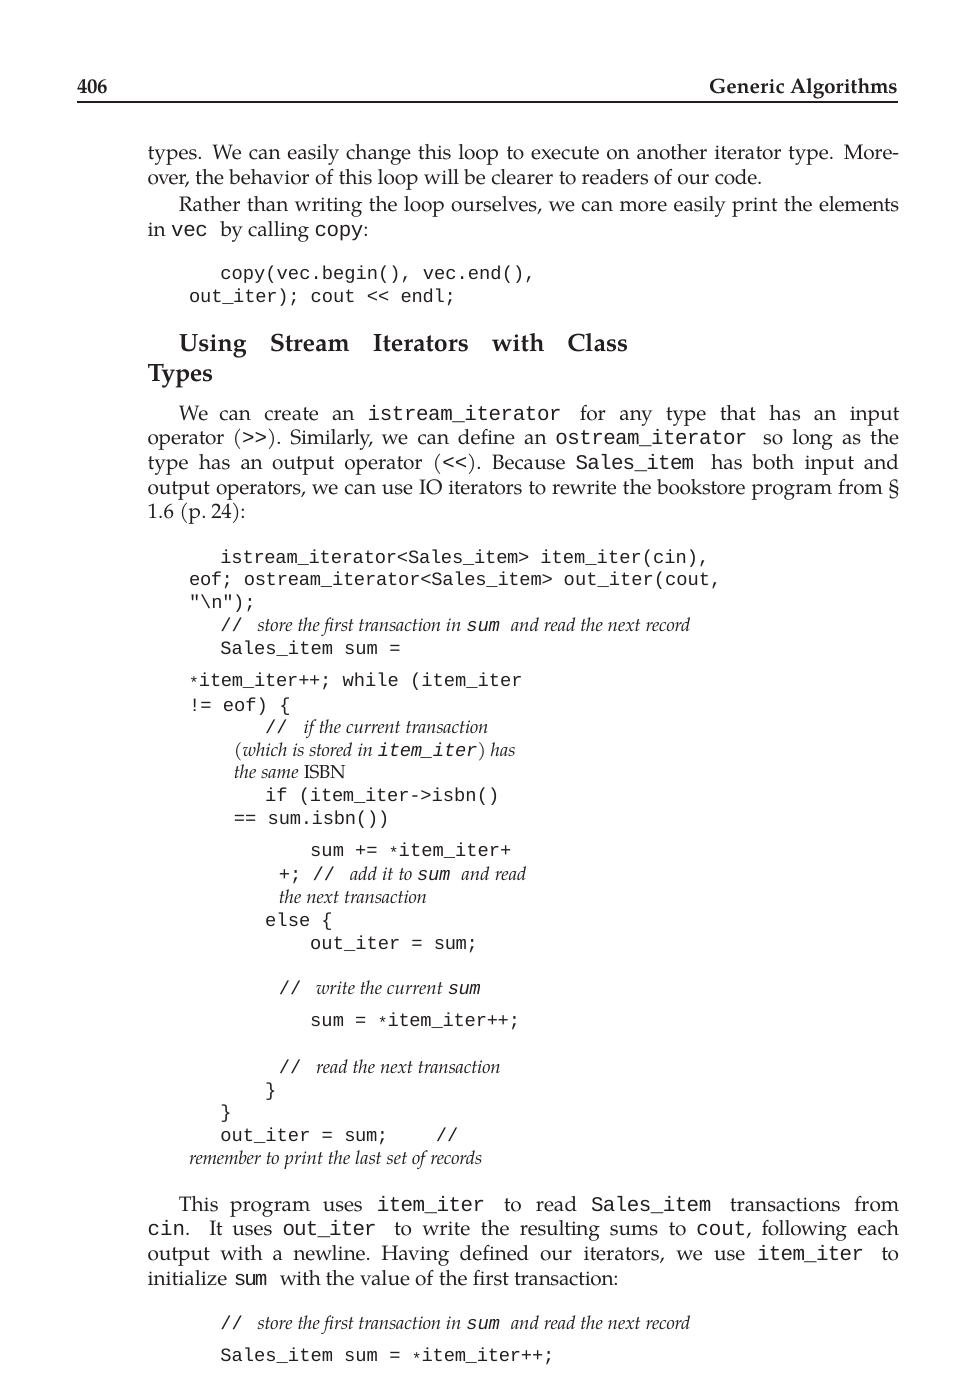

406
Generic Algorithms

types. We can easily change this loop to execute on another iterator type. More- over, the behavior of this loop will be clearer to readers of our code.
Rather than writing the loop ourselves, we can more easily print the elements in vec by calling copy:

copy(vec.begin(), vec.end(), out_iter); cout << endl;

Using Stream Iterators with Class Types
We can create an istream_iterator for any type that has an input operator (>>). Similarly, we can define an ostream_iterator so long as the type has an output operator (<<). Because Sales_item has both input and output operators, we can use IO iterators to rewrite the bookstore program from § 1.6 (p. 24):

istream_iterator<Sales_item> item_iter(cin), eof; ostream_iterator<Sales_item> out_iter(cout, "\n");
// store the first transaction in sum and read the next record
Sales_item sum = *item_iter++; while (item_iter != eof) {
// if the current transaction (which is stored in item_iter) has the same ISBN
if (item_iter->isbn() == sum.isbn())
sum += *item_iter++; // add it to sum and read the next transaction
else {
out_iter = sum;	// write the current sum
sum = *item_iter++;	// read the next transaction
}
}
out_iter = sum;	// remember to print the last set of records

This program uses item_iter to read Sales_item transactions from cin. It uses out_iter to write the resulting sums to cout, following each output with a newline. Having defined our iterators, we use item_iter to initialize sum with the value of the first transaction:

// store the first transaction in sum and read the next record
Sales_item sum = *item_iter++;

Here, we dereference the result of the postfix increment on item_iter. This ex- pression reads the next transaction, and initializes sum from the value previously stored in item_iter.
The while loop executes until we hit end-of-file on cin. Inside the while, we check whether sum and the record we just read refer to the same book. If so, we add the most recently read Sales_item into sum. If the ISBNs differ, we assign sum to out_iter, which prints the current value of sum followed by a newline. Having printed the sum for the previous book, we assign sum a copy of the most recently read transaction and increment the iterator, which reads the next transaction. The loop continues until an error or end-of-file is encountered. Before exiting, we remember to print the values associated with the last book in the input.